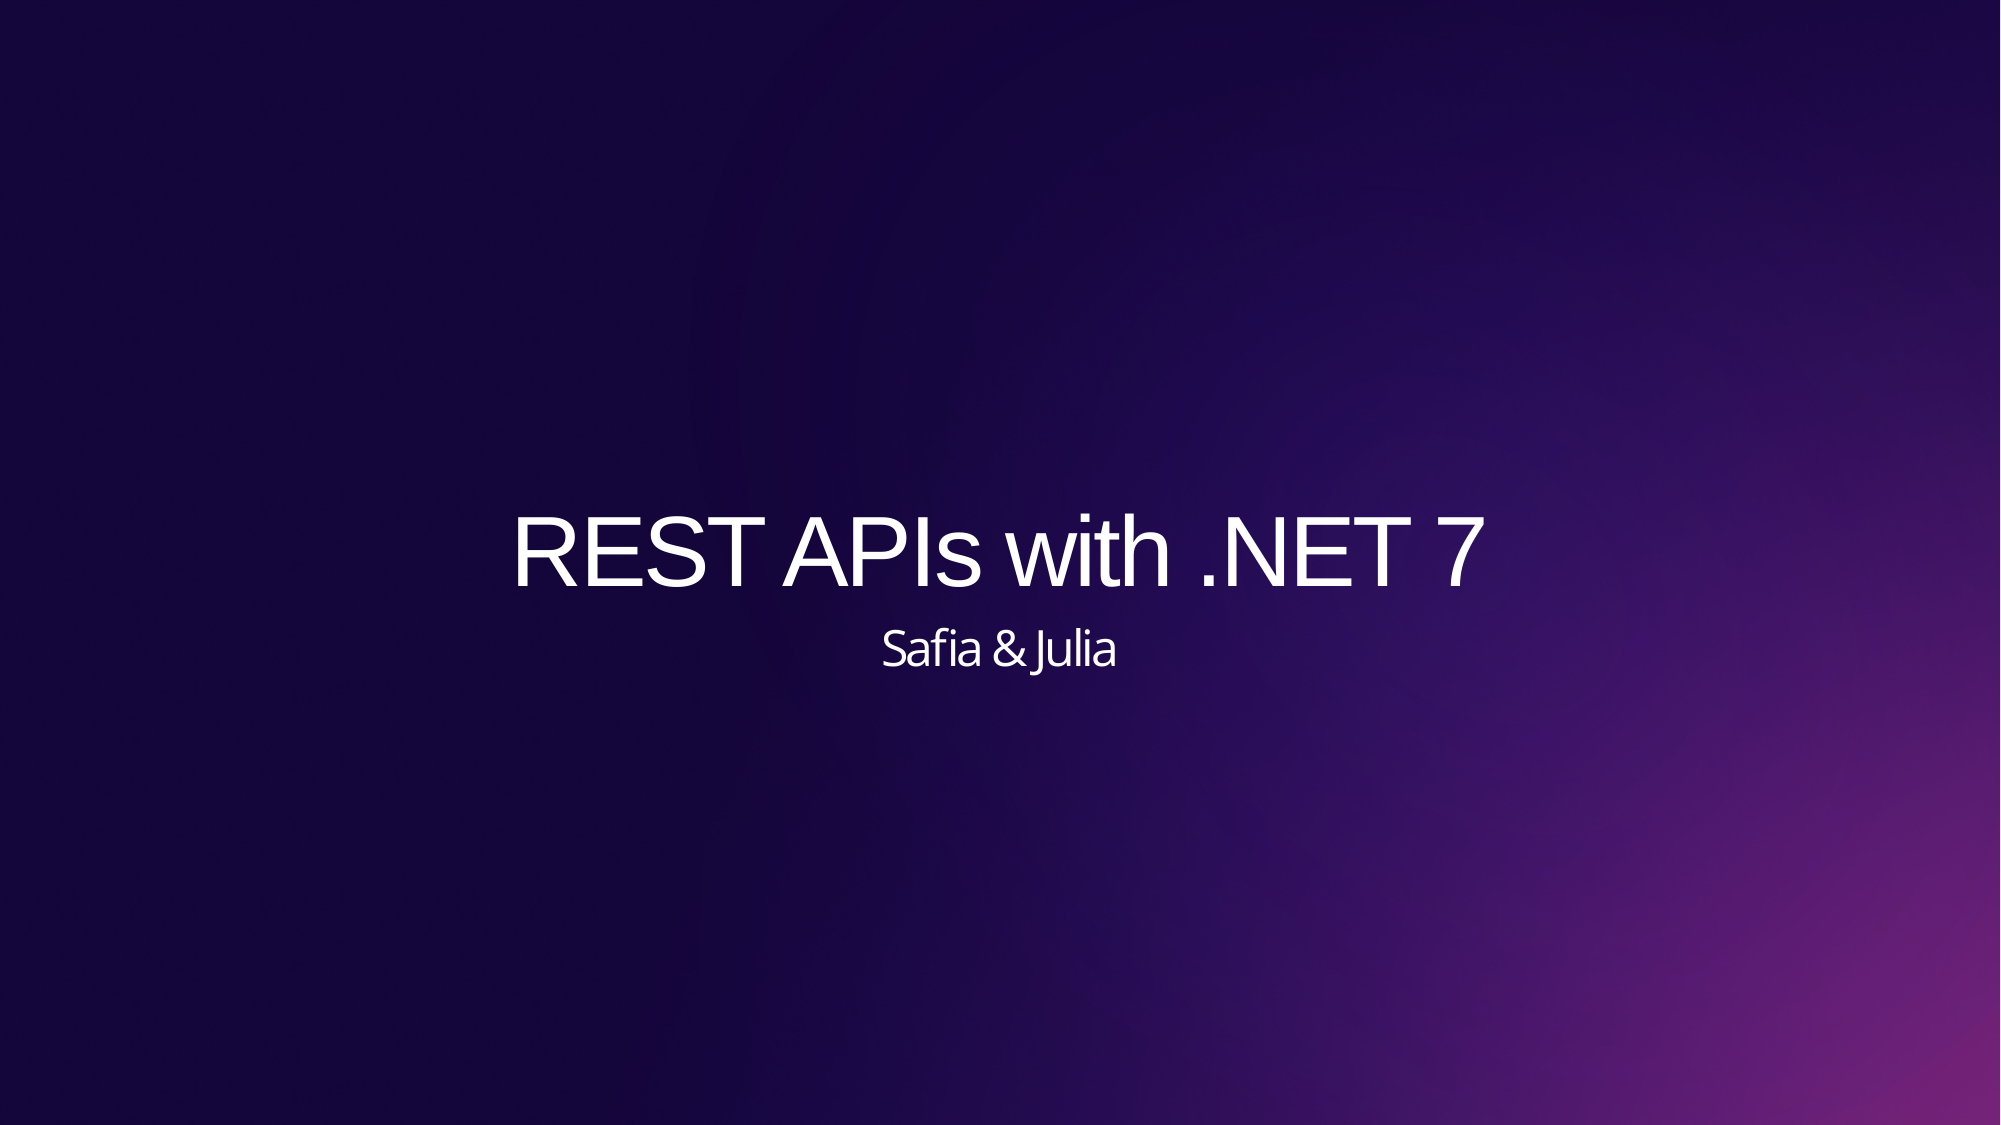

REST APIs with .NET 7
Safia & Julia